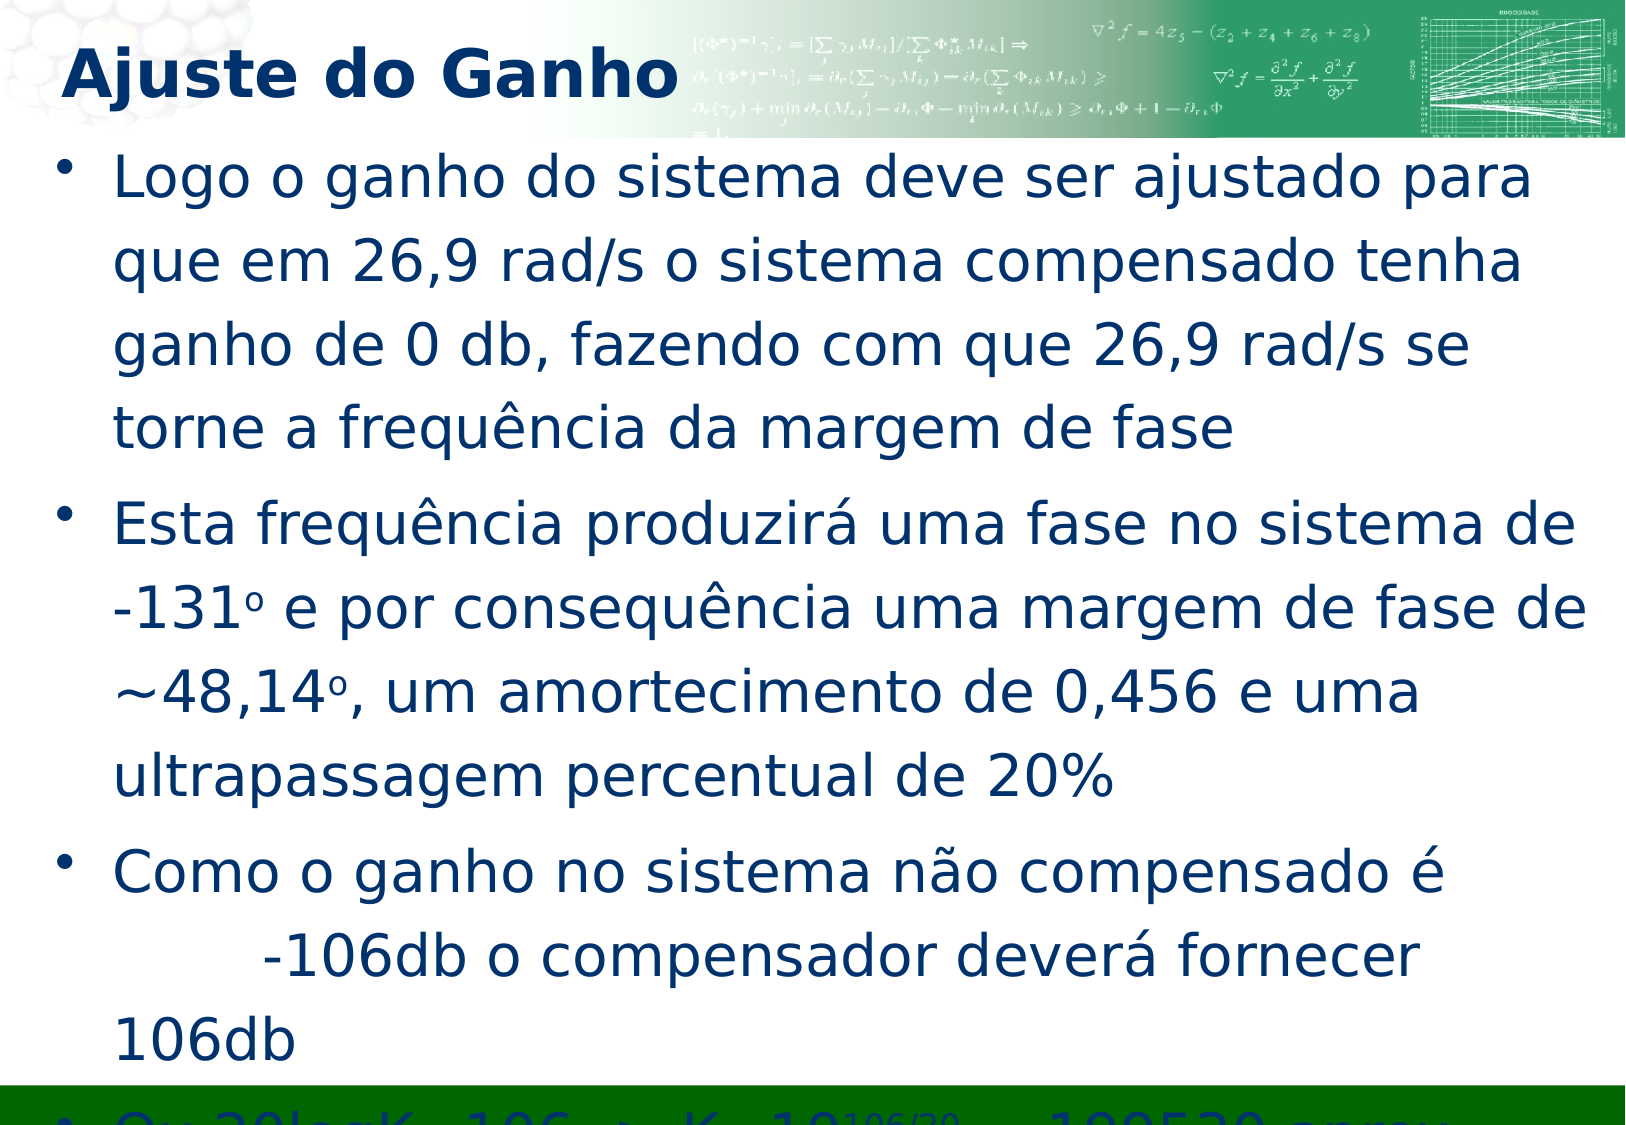

# Ajuste do Ganho
Logo o ganho do sistema deve ser ajustado para que em 26,9 rad/s o sistema compensado tenha ganho de 0 db, fazendo com que 26,9 rad/s se torne a frequência da margem de fase
Esta frequência produzirá uma fase no sistema de -131o e por consequência uma margem de fase de ~48,14o, um amortecimento de 0,456 e uma ultrapassagem percentual de 20%
Como o ganho no sistema não compensado é 		-106db o compensador deverá fornecer 106db
Ou 20logK=106 -> K=10106/20 = 199530 aprox.